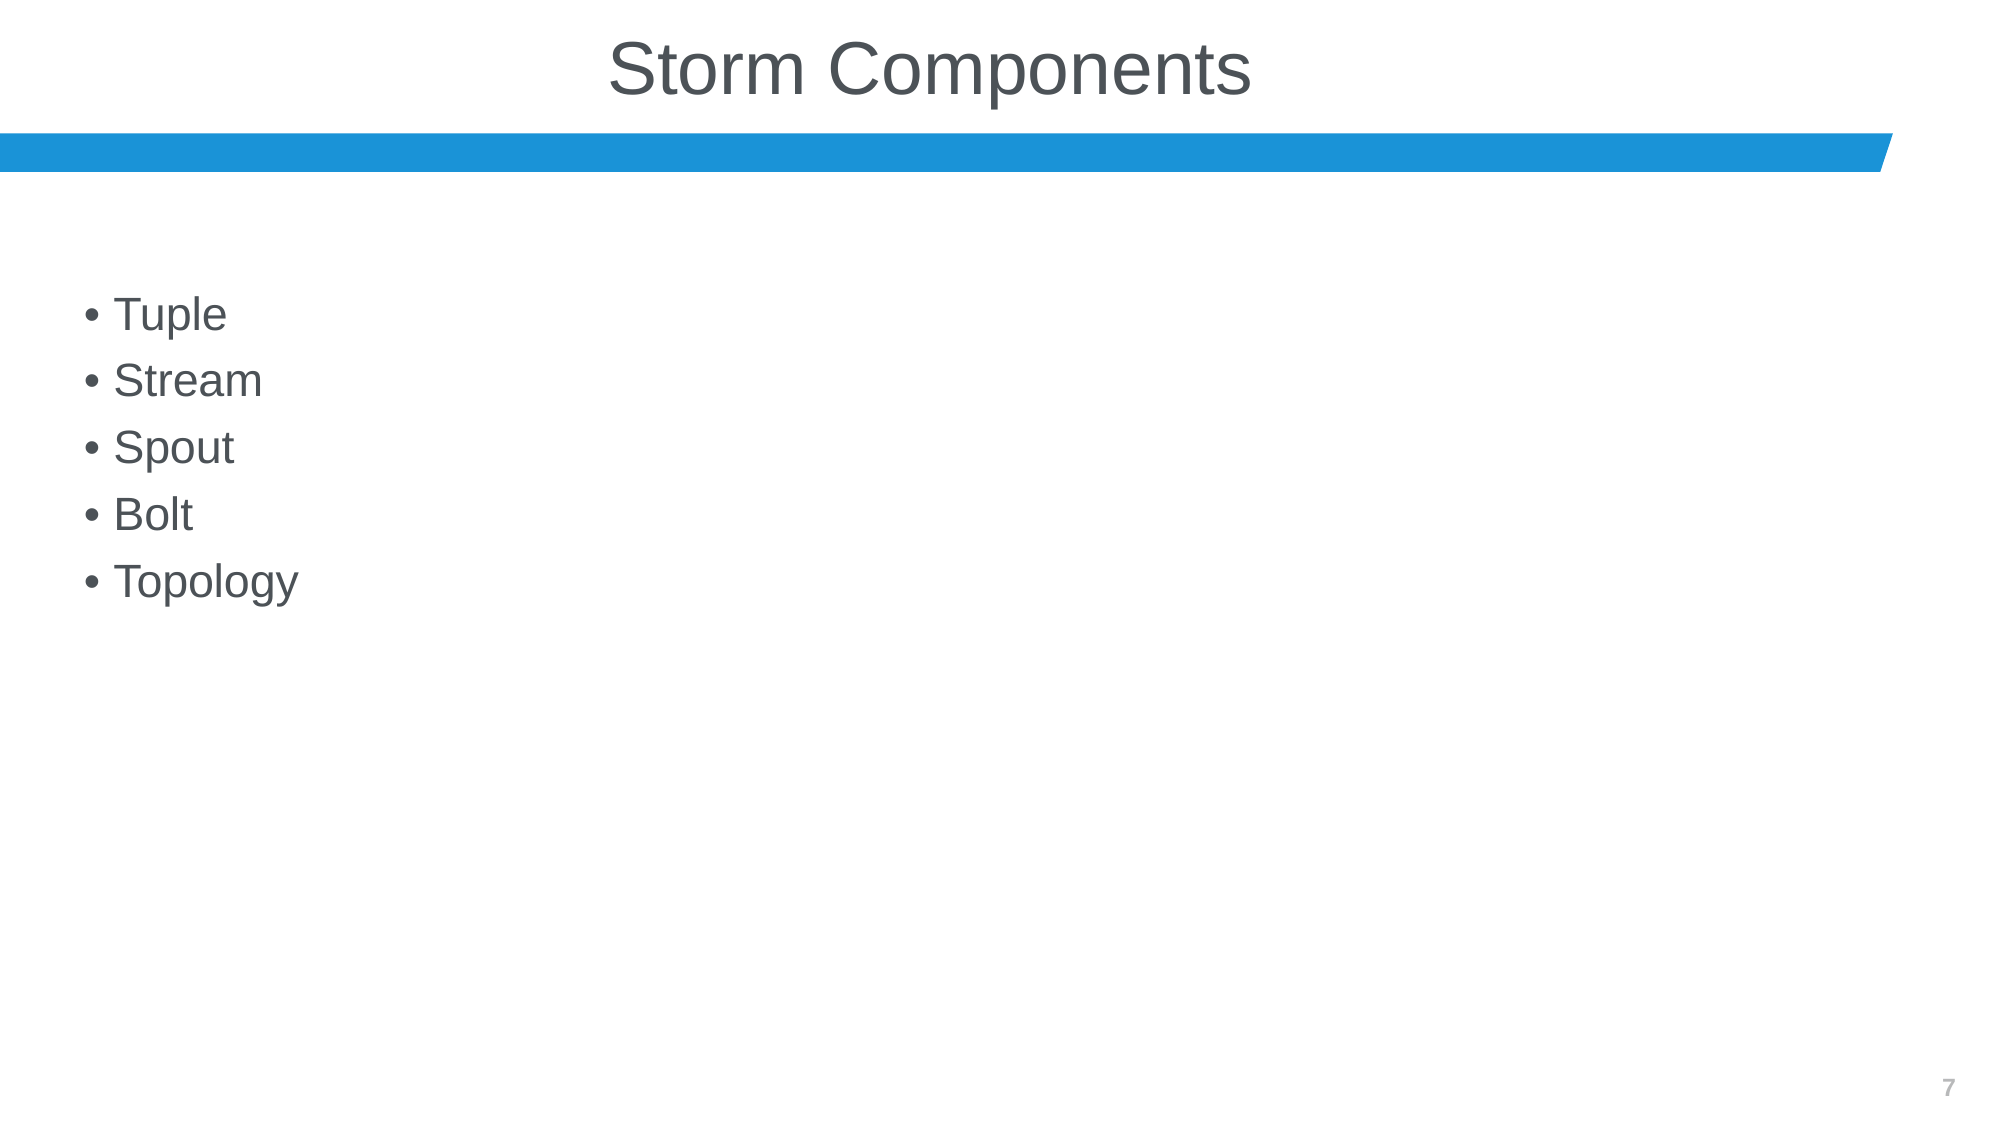

# Storm Components

• Tuple
• Stream
• Spout
• Bolt
• Topology

7